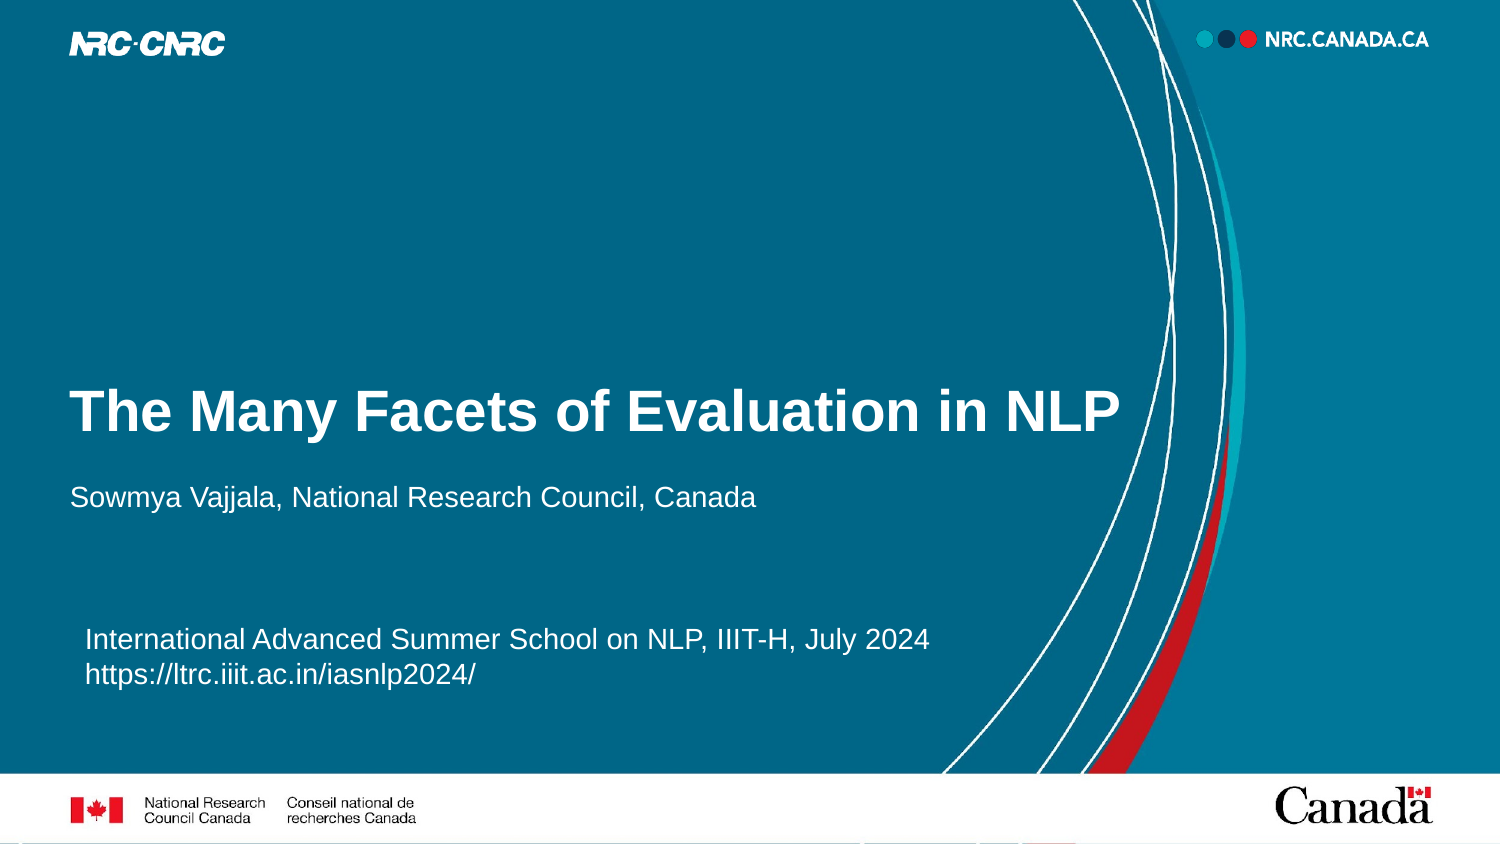

# The Many Facets of Evaluation in NLP
Sowmya Vajjala, National Research Council, Canada
International Advanced Summer School on NLP, IIIT-H, July 2024
https://ltrc.iiit.ac.in/iasnlp2024/